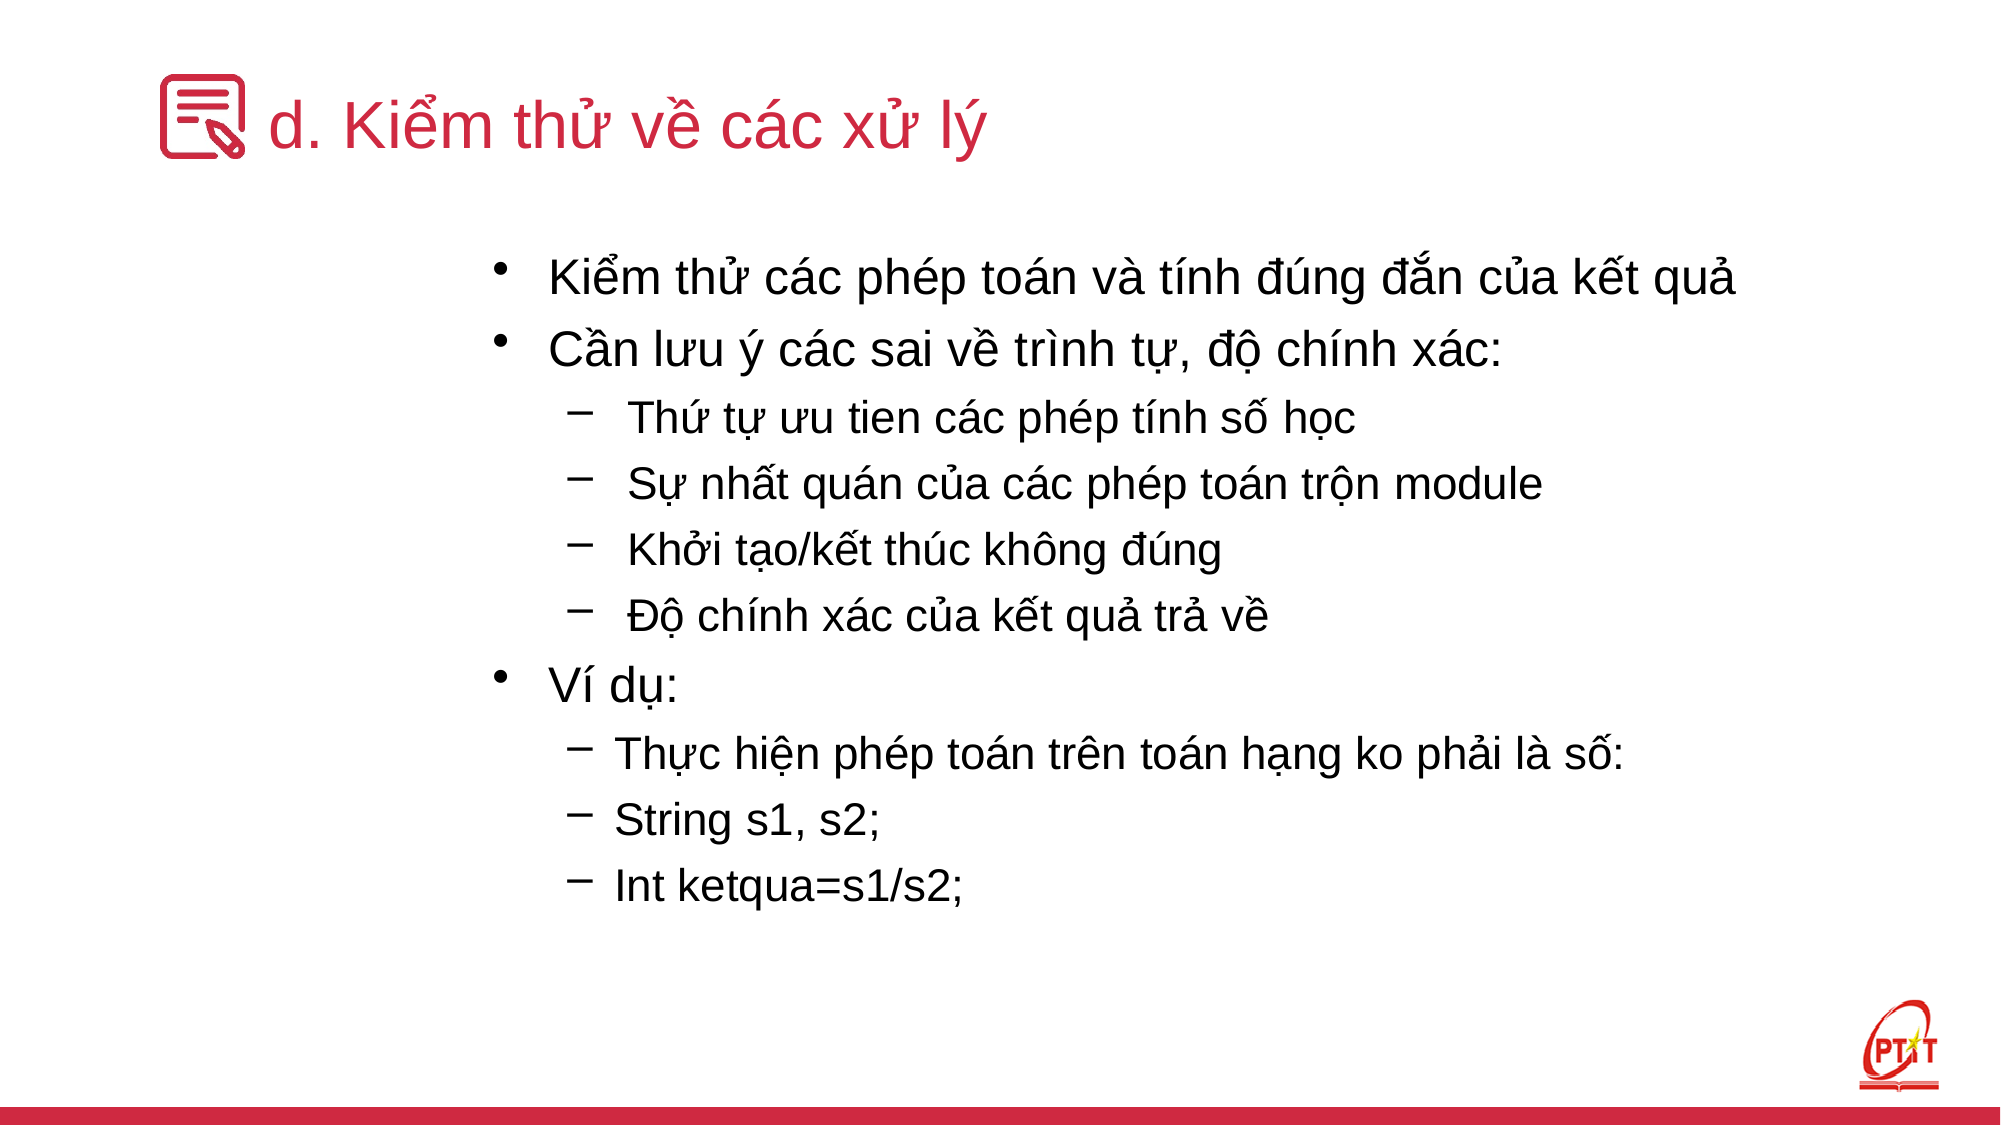

# d. Kiểm thử về các xử lý
Kiểm thử các phép toán và tính đúng đắn của kết quả
Cần lưu ý các sai về trình tự, độ chính xác:
Thứ tự ưu tien các phép tính số học
Sự nhất quán của các phép toán trộn module
Khởi tạo/kết thúc không đúng
Độ chính xác của kết quả trả về
Ví dụ:
Thực hiện phép toán trên toán hạng ko phải là số:
String s1, s2;
Int ketqua=s1/s2;